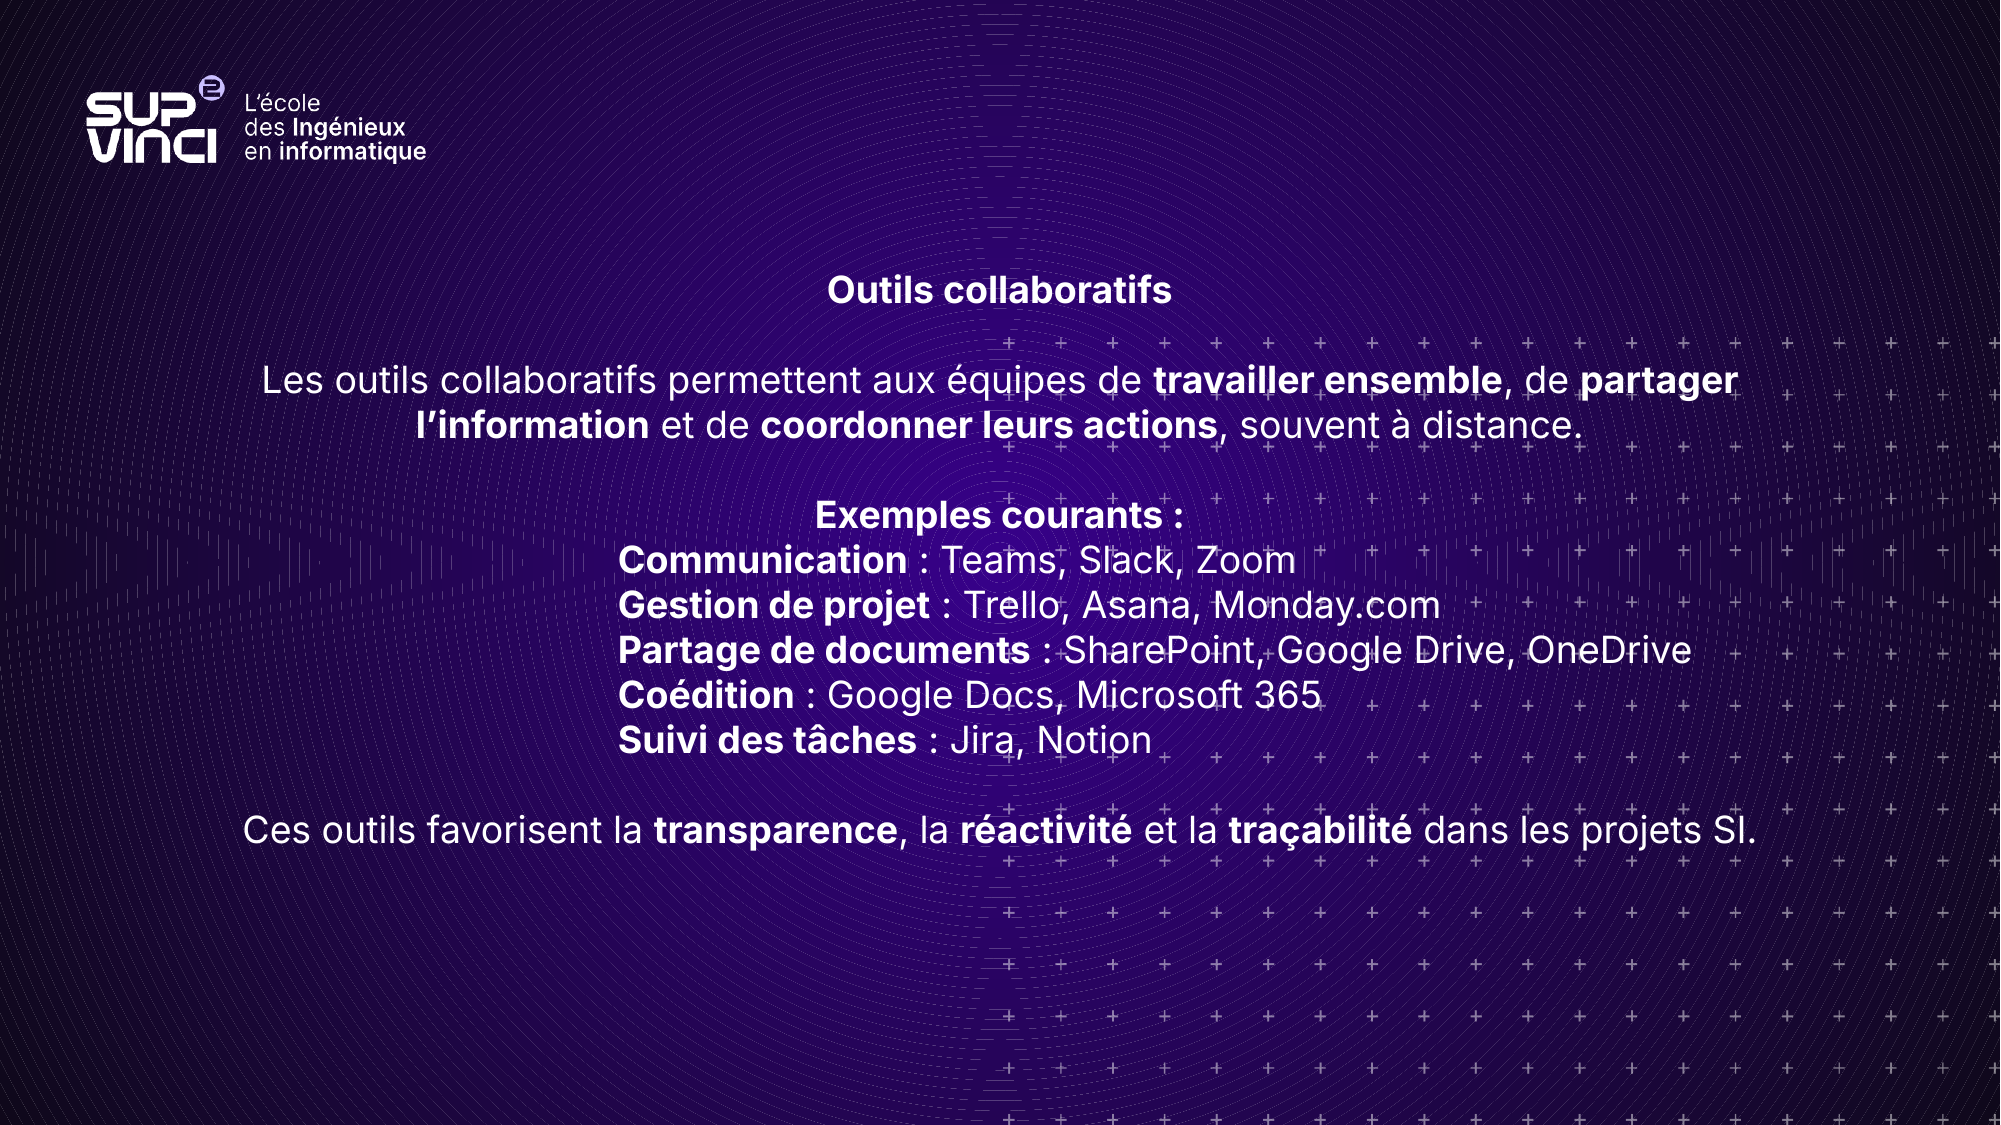

Outils collaboratifs

Les outils collaboratifs permettent aux équipes de travailler ensemble, de partager l’information et de coordonner leurs actions, souvent à distance.

Exemples courants :
Communication : Teams, Slack, Zoom
Gestion de projet : Trello, Asana, Monday.com
Partage de documents : SharePoint, Google Drive, OneDrive
Coédition : Google Docs, Microsoft 365
Suivi des tâches : Jira, Notion

Ces outils favorisent la transparence, la réactivité et la traçabilité dans les projets SI.